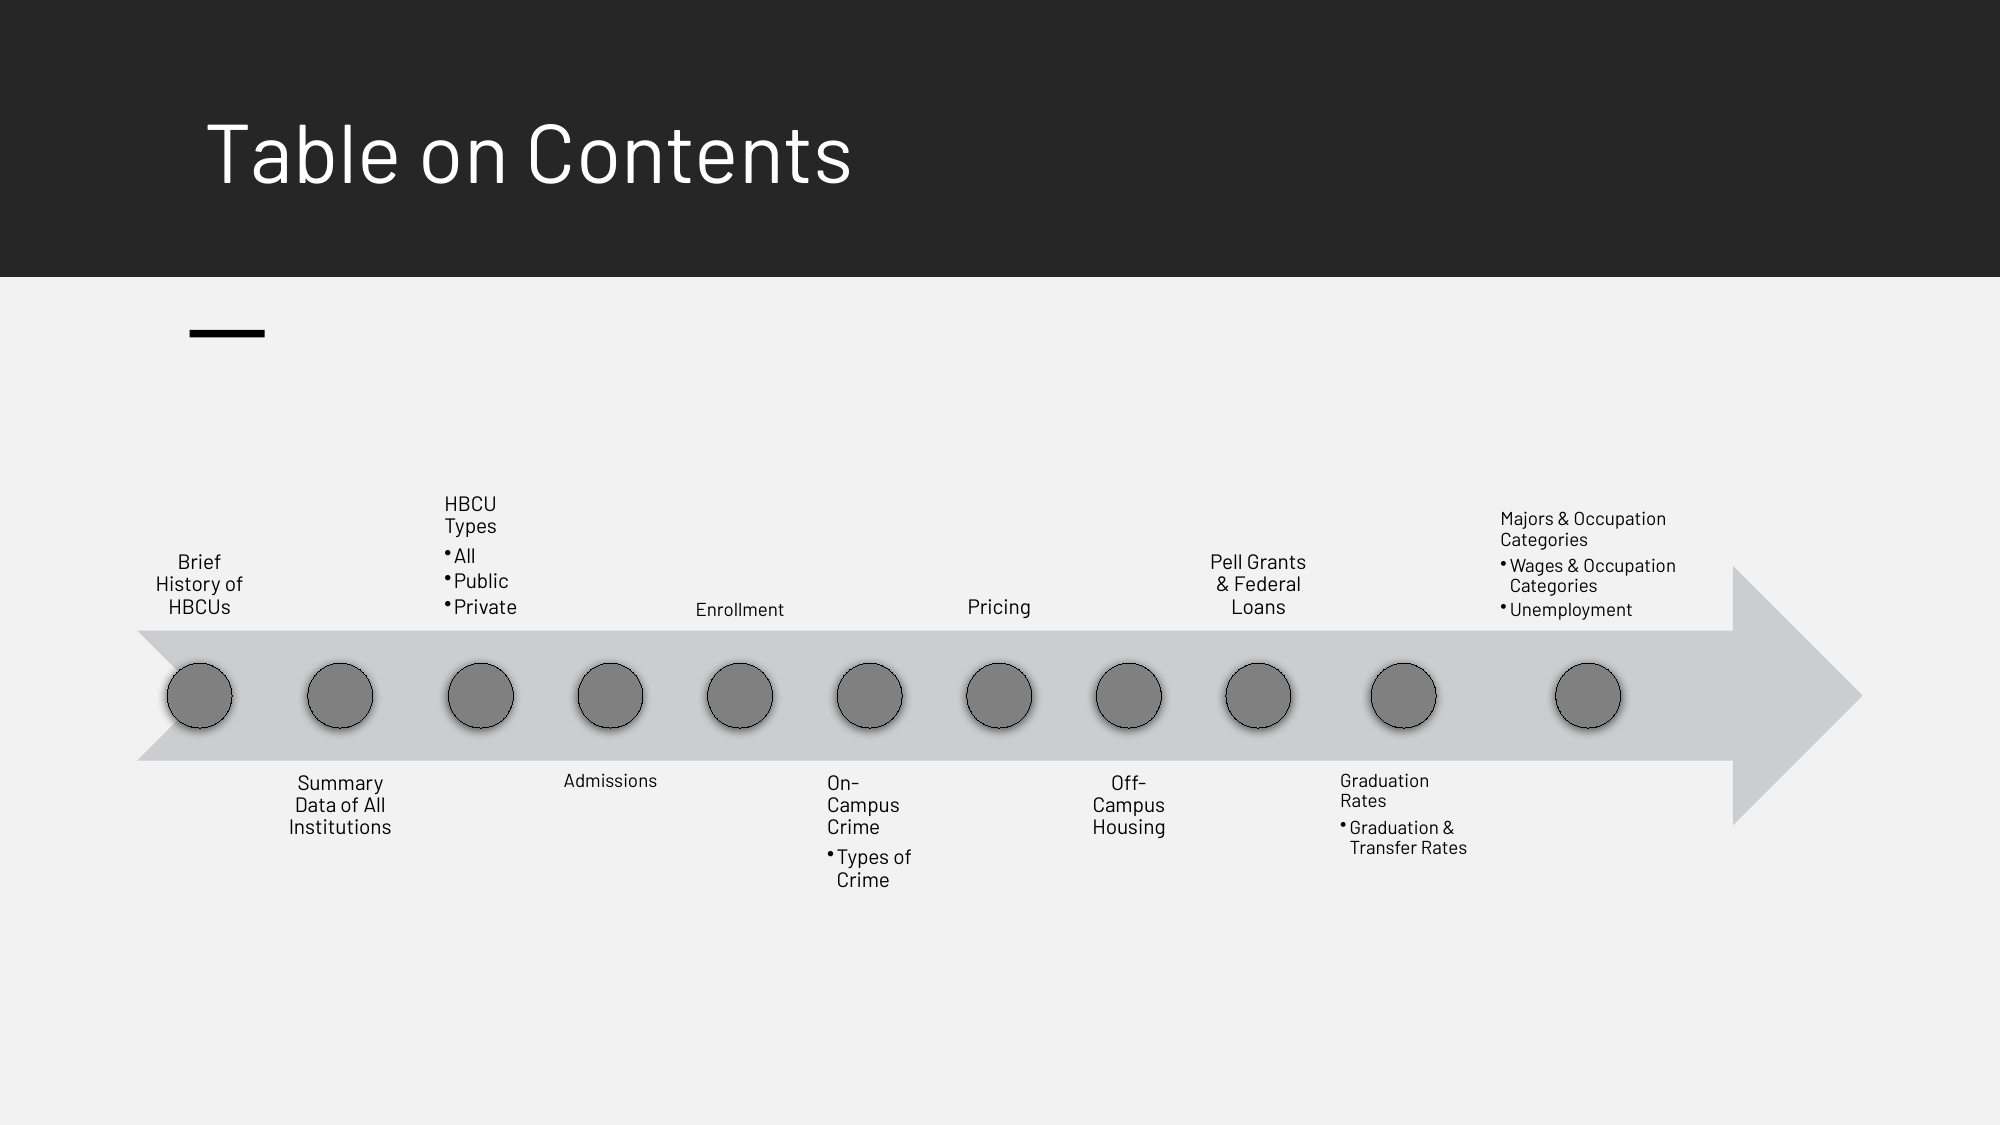

# Table on Contents

Brief History of HBCUs
Summary Data of All Institutions
HBCU Types
All
Public
Private
Admissions
Enrollment
On-Campus Crime
Types of Crime
Pricing
Off-Campus Housing
Pell Grants & Federal Loans
Graduation Rates
Graduation & Transfer Rates
Majors & Occupation Categories
Wages & Occupation Categories
Unemployment